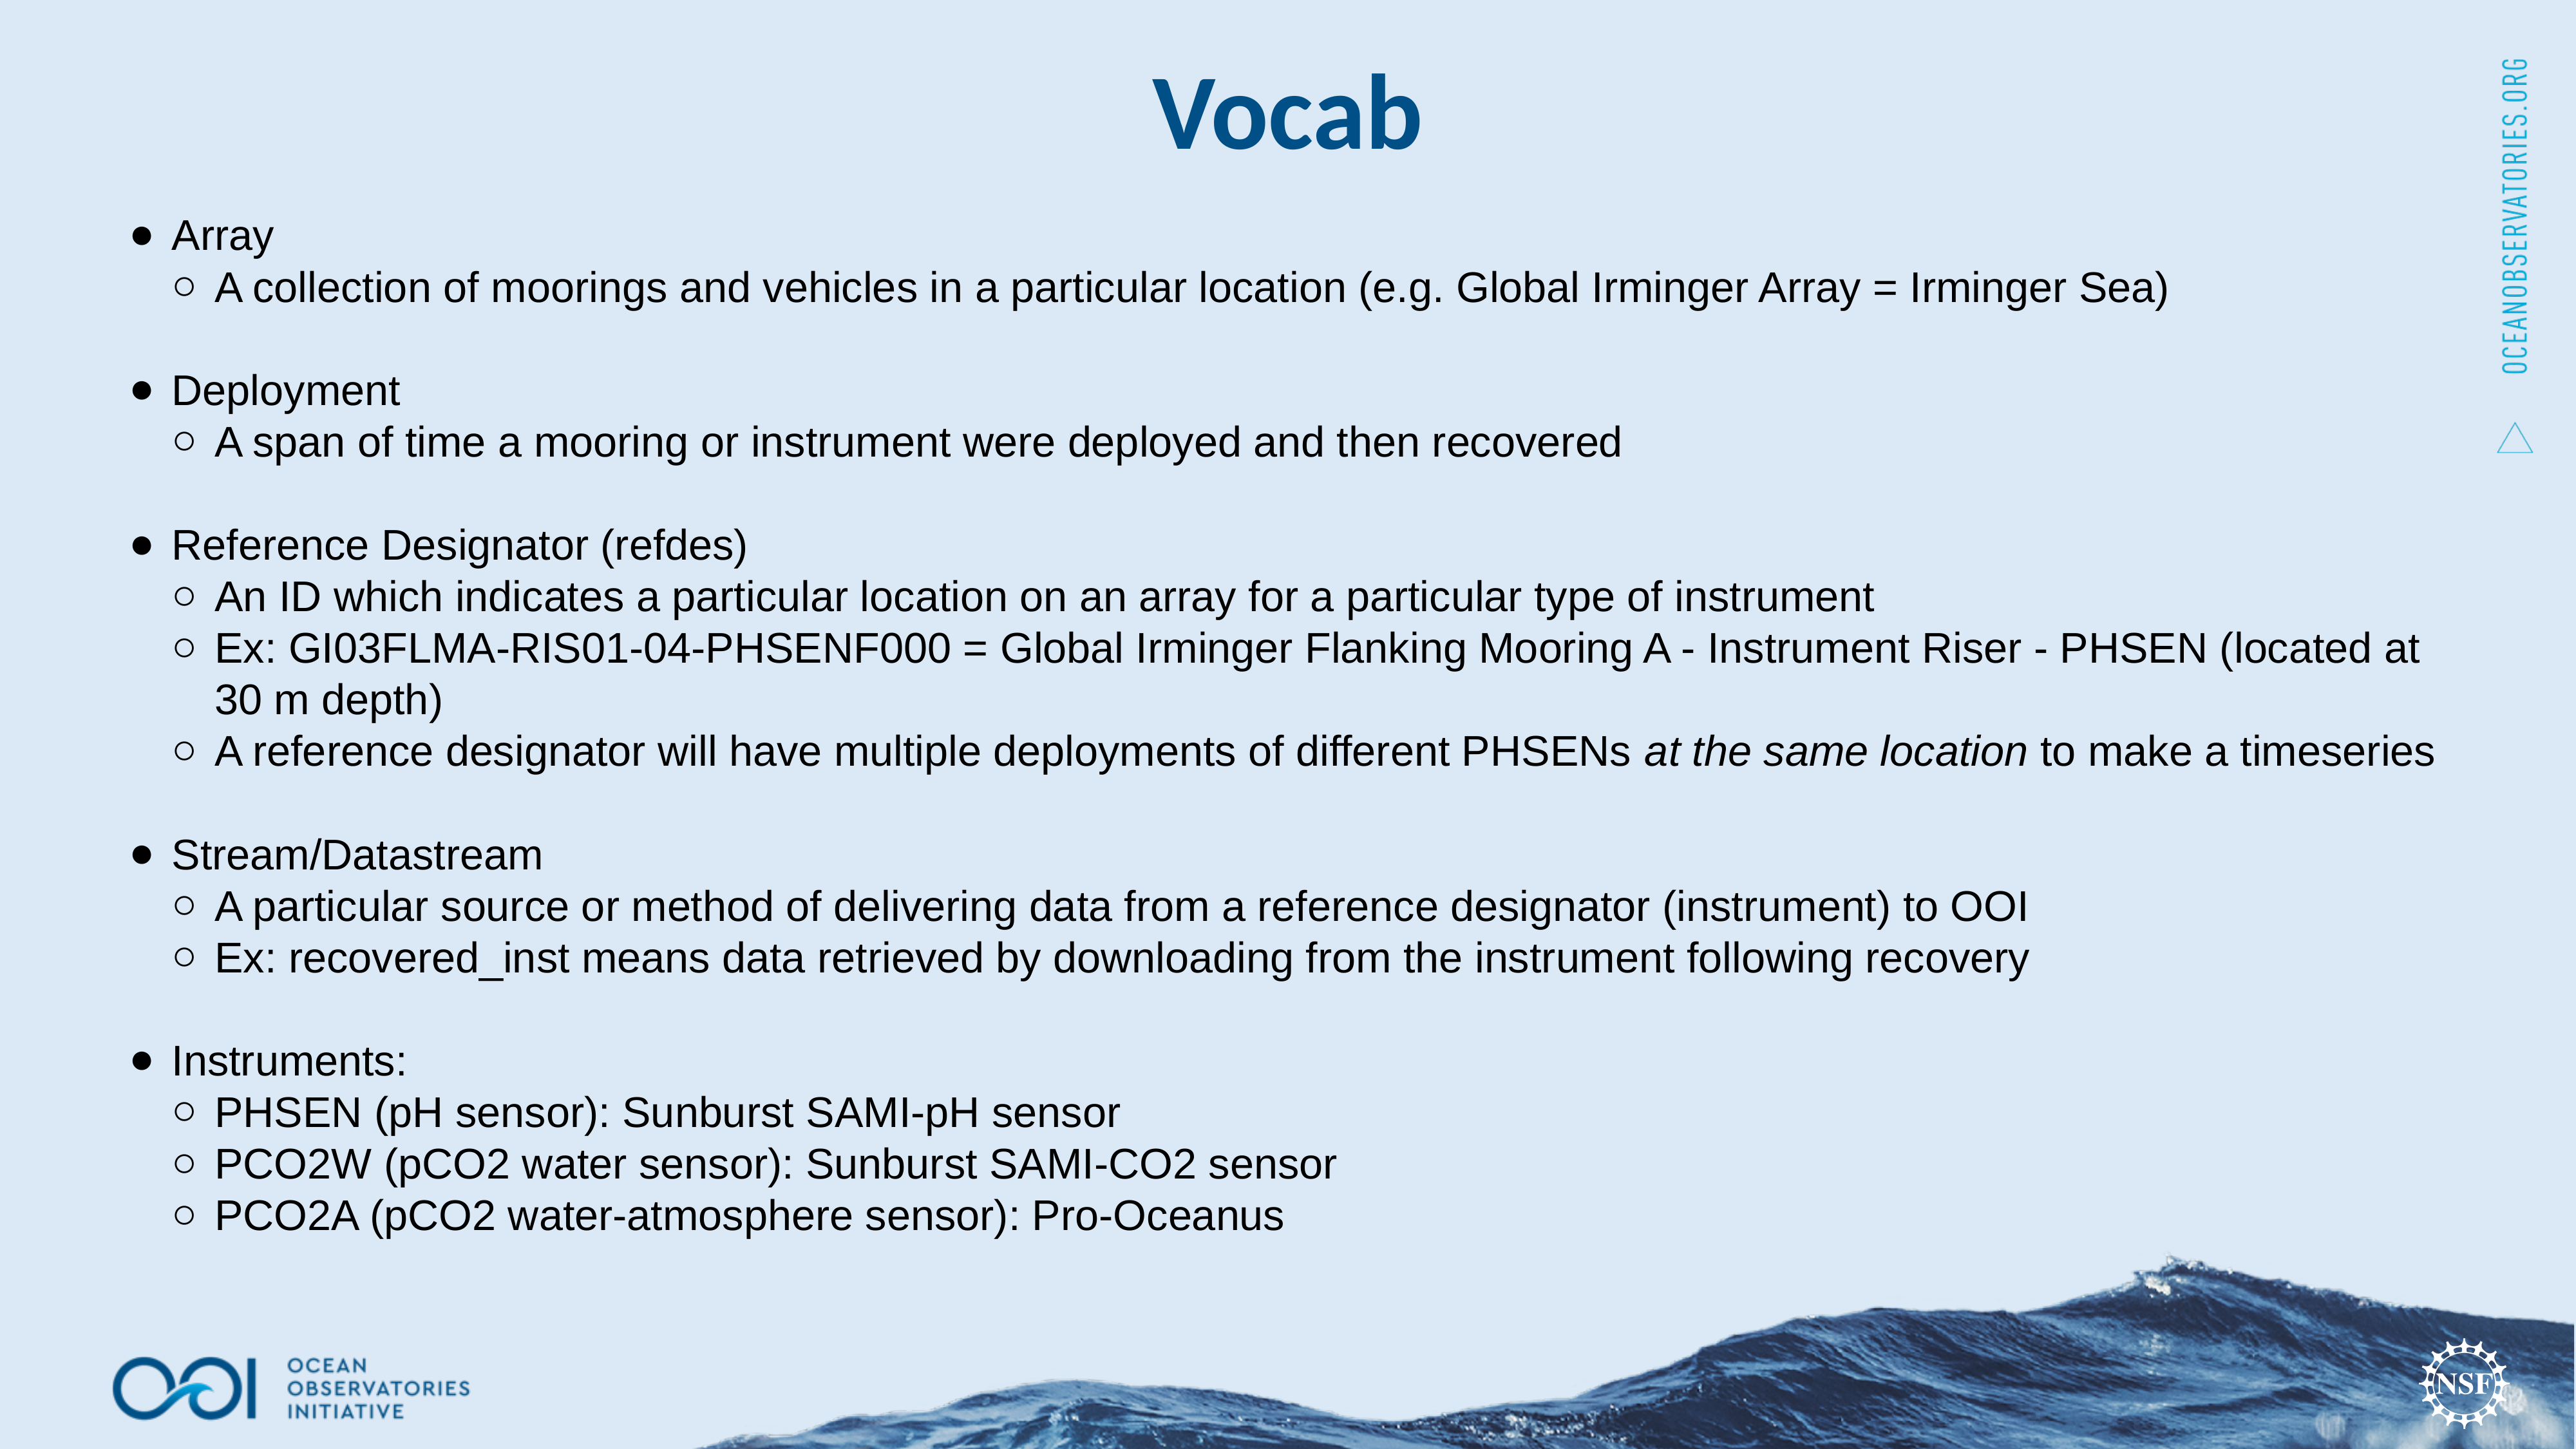

# Vocab

Array
A collection of moorings and vehicles in a particular location (e.g. Global Irminger Array = Irminger Sea)

Deployment
A span of time a mooring or instrument were deployed and then recovered

Reference Designator (refdes)
An ID which indicates a particular location on an array for a particular type of instrument
Ex: GI03FLMA-RIS01-04-PHSENF000 = Global Irminger Flanking Mooring A - Instrument Riser - PHSEN (located at 30 m depth)
A reference designator will have multiple deployments of different PHSENs at the same location to make a timeseries

Stream/Datastream
A particular source or method of delivering data from a reference designator (instrument) to OOI
Ex: recovered_inst means data retrieved by downloading from the instrument following recovery

Instruments:
PHSEN (pH sensor): Sunburst SAMI-pH sensor
PCO2W (pCO2 water sensor): Sunburst SAMI-CO2 sensor
PCO2A (pCO2 water-atmosphere sensor): Pro-Oceanus